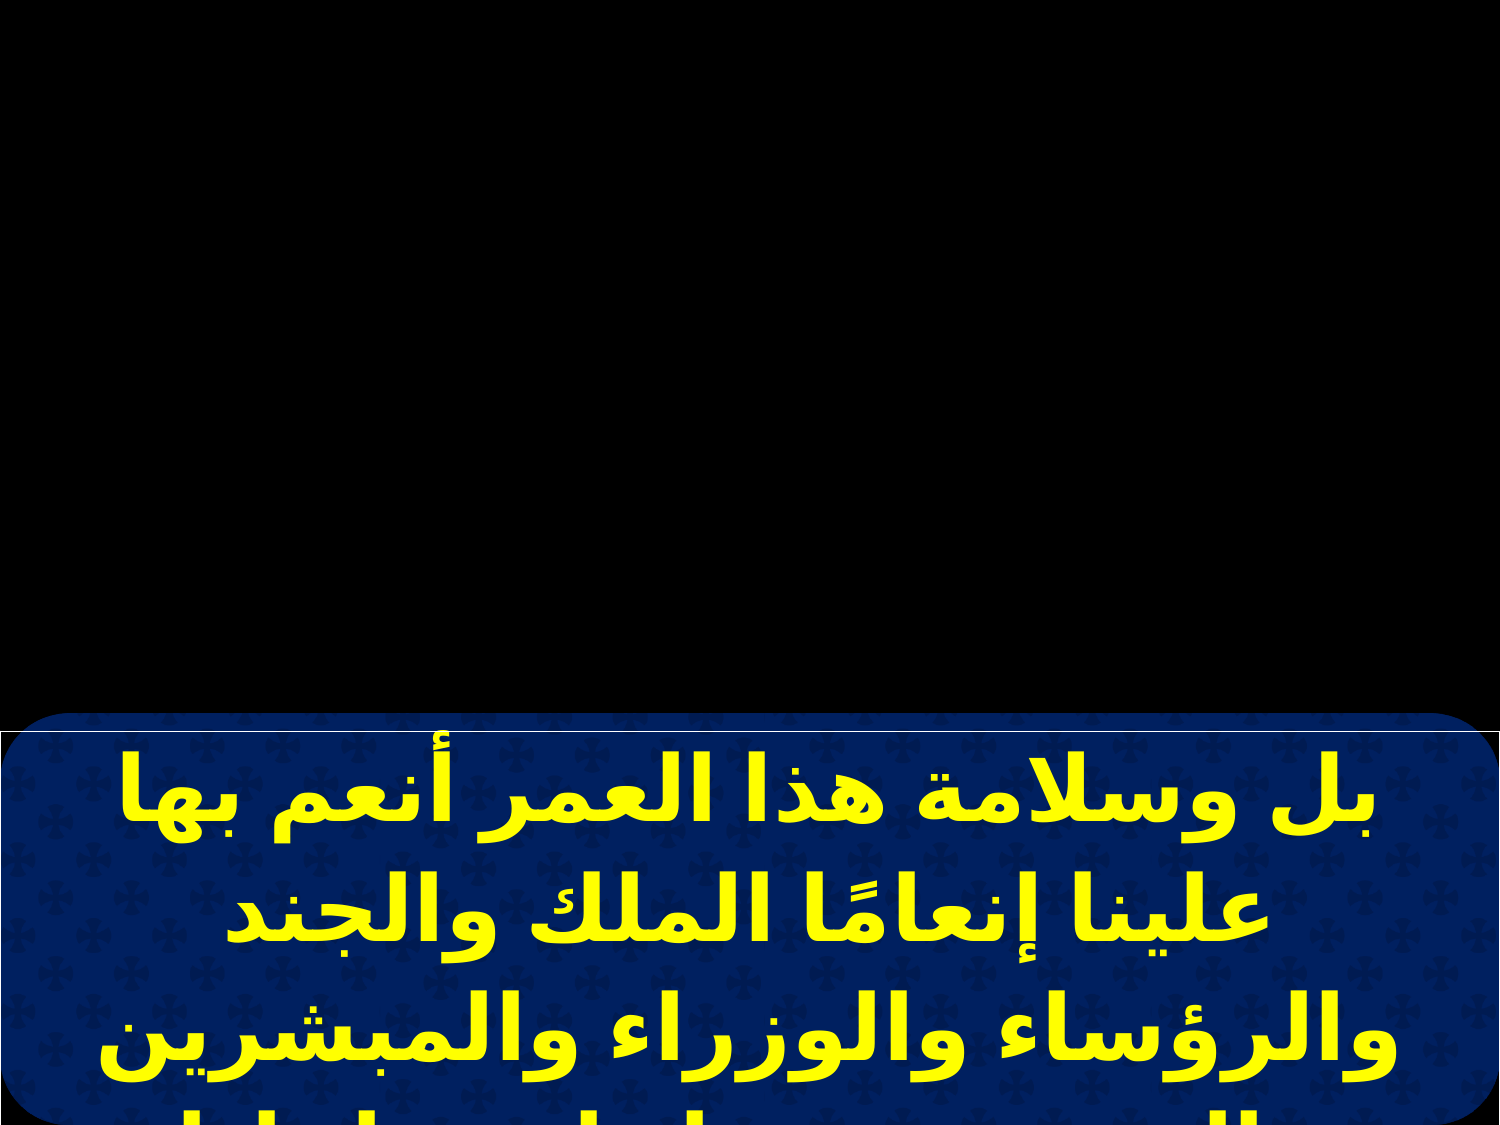

| بل وسلامة هذا العمر أنعم بها علينا إنعامًا الملك والجند والرؤساء والوزراء والمبشرين والجموع وجيراننا ومداخلنا ومخارجنا زينهم بكل سلام |
| --- |